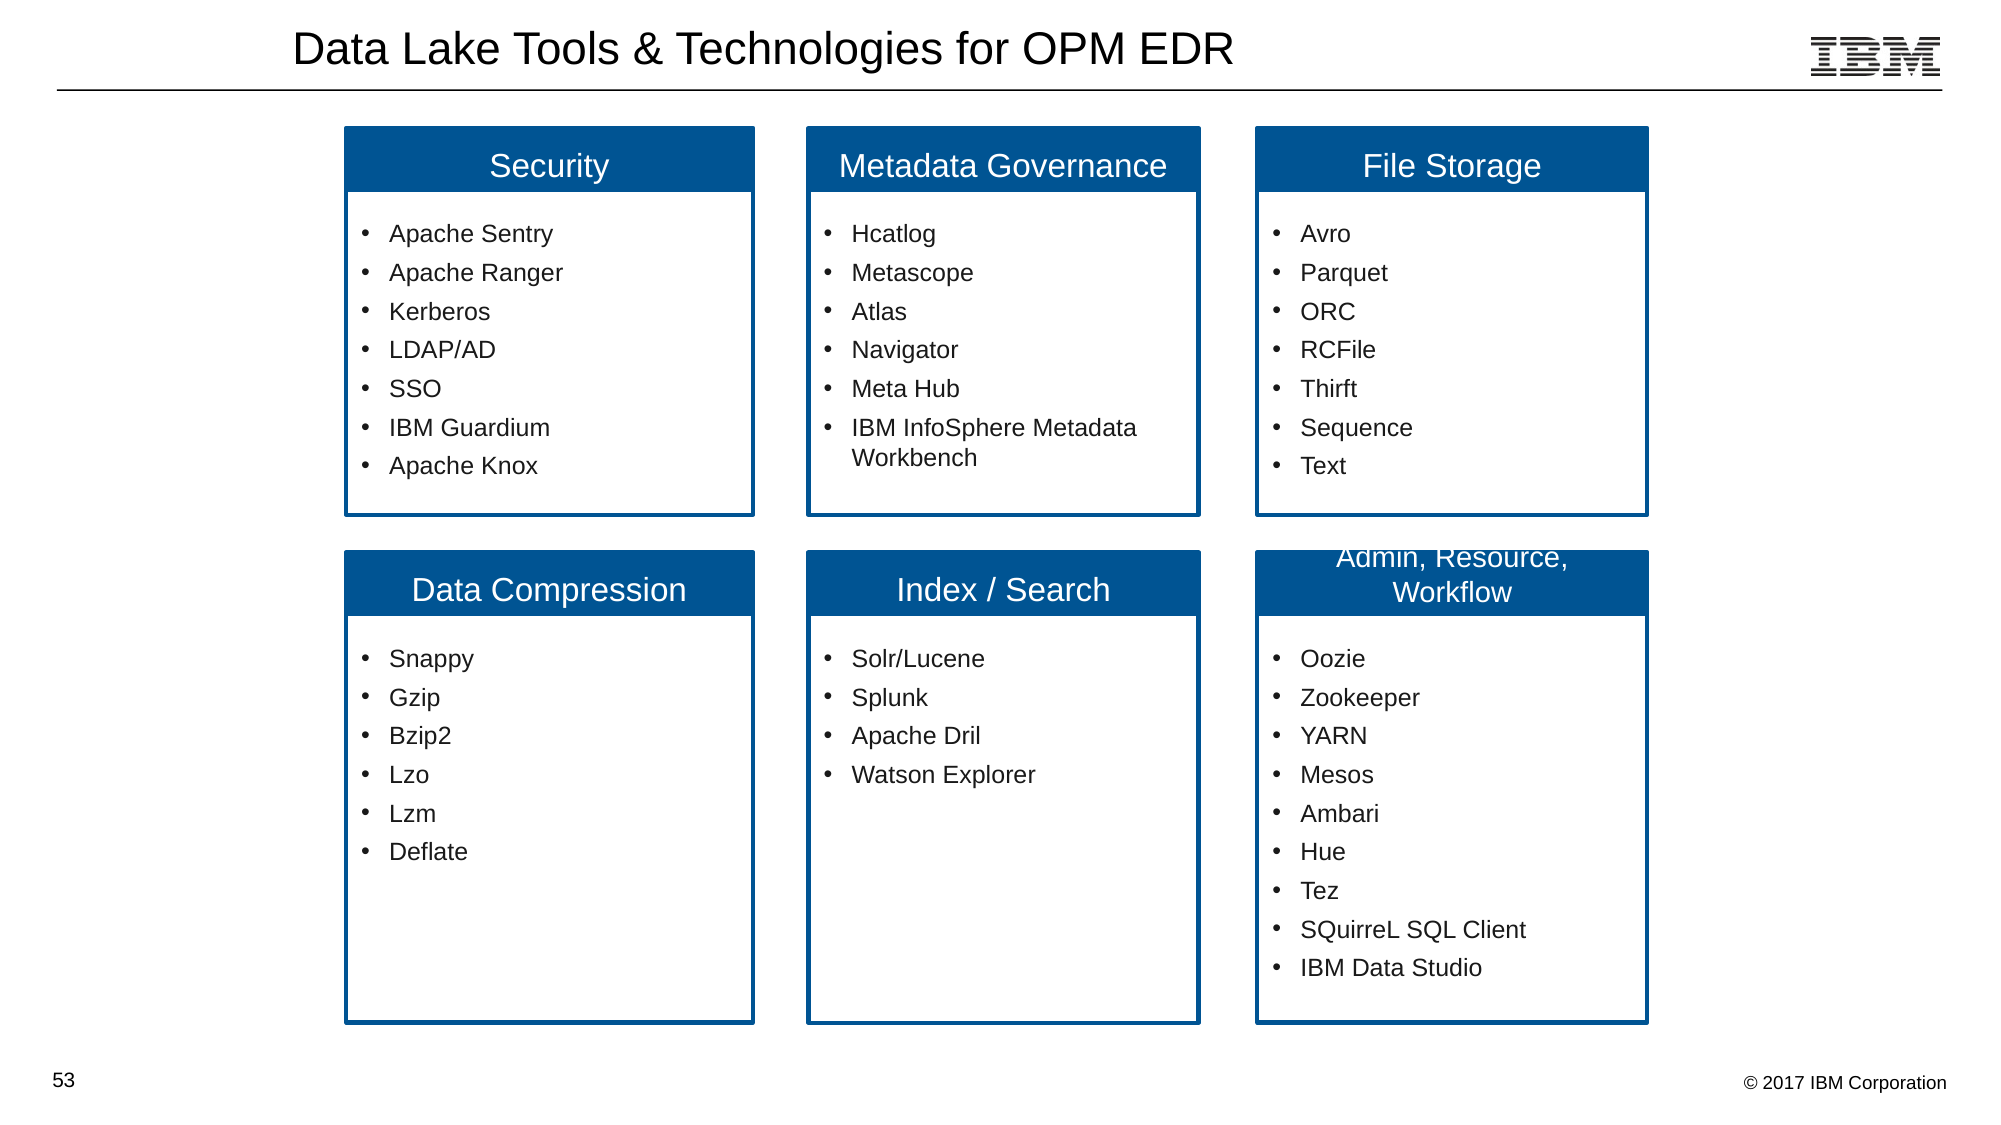

# Data Lake Tools & Technologies for OPM EDR
Hcatlog
Metascope
Atlas
Navigator
Meta Hub
IBM InfoSphere Metadata Workbench
Avro
Parquet
ORC
RCFile
Thirft
Sequence
Text

Apache Sentry
Apache Ranger
Kerberos
LDAP/AD
SSO
IBM Guardium
Apache Knox
Security
Metadata Governance
File Storage
Solr/Lucene
Splunk
Apache Dril
Watson Explorer
Snappy
Gzip
Bzip2
Lzo
Lzm
Deflate
Oozie
Zookeeper
YARN
Mesos
Ambari
Hue
Tez
SQuirreL SQL Client
IBM Data Studio
Data Compression
Index / Search
Admin, Resource, Workflow